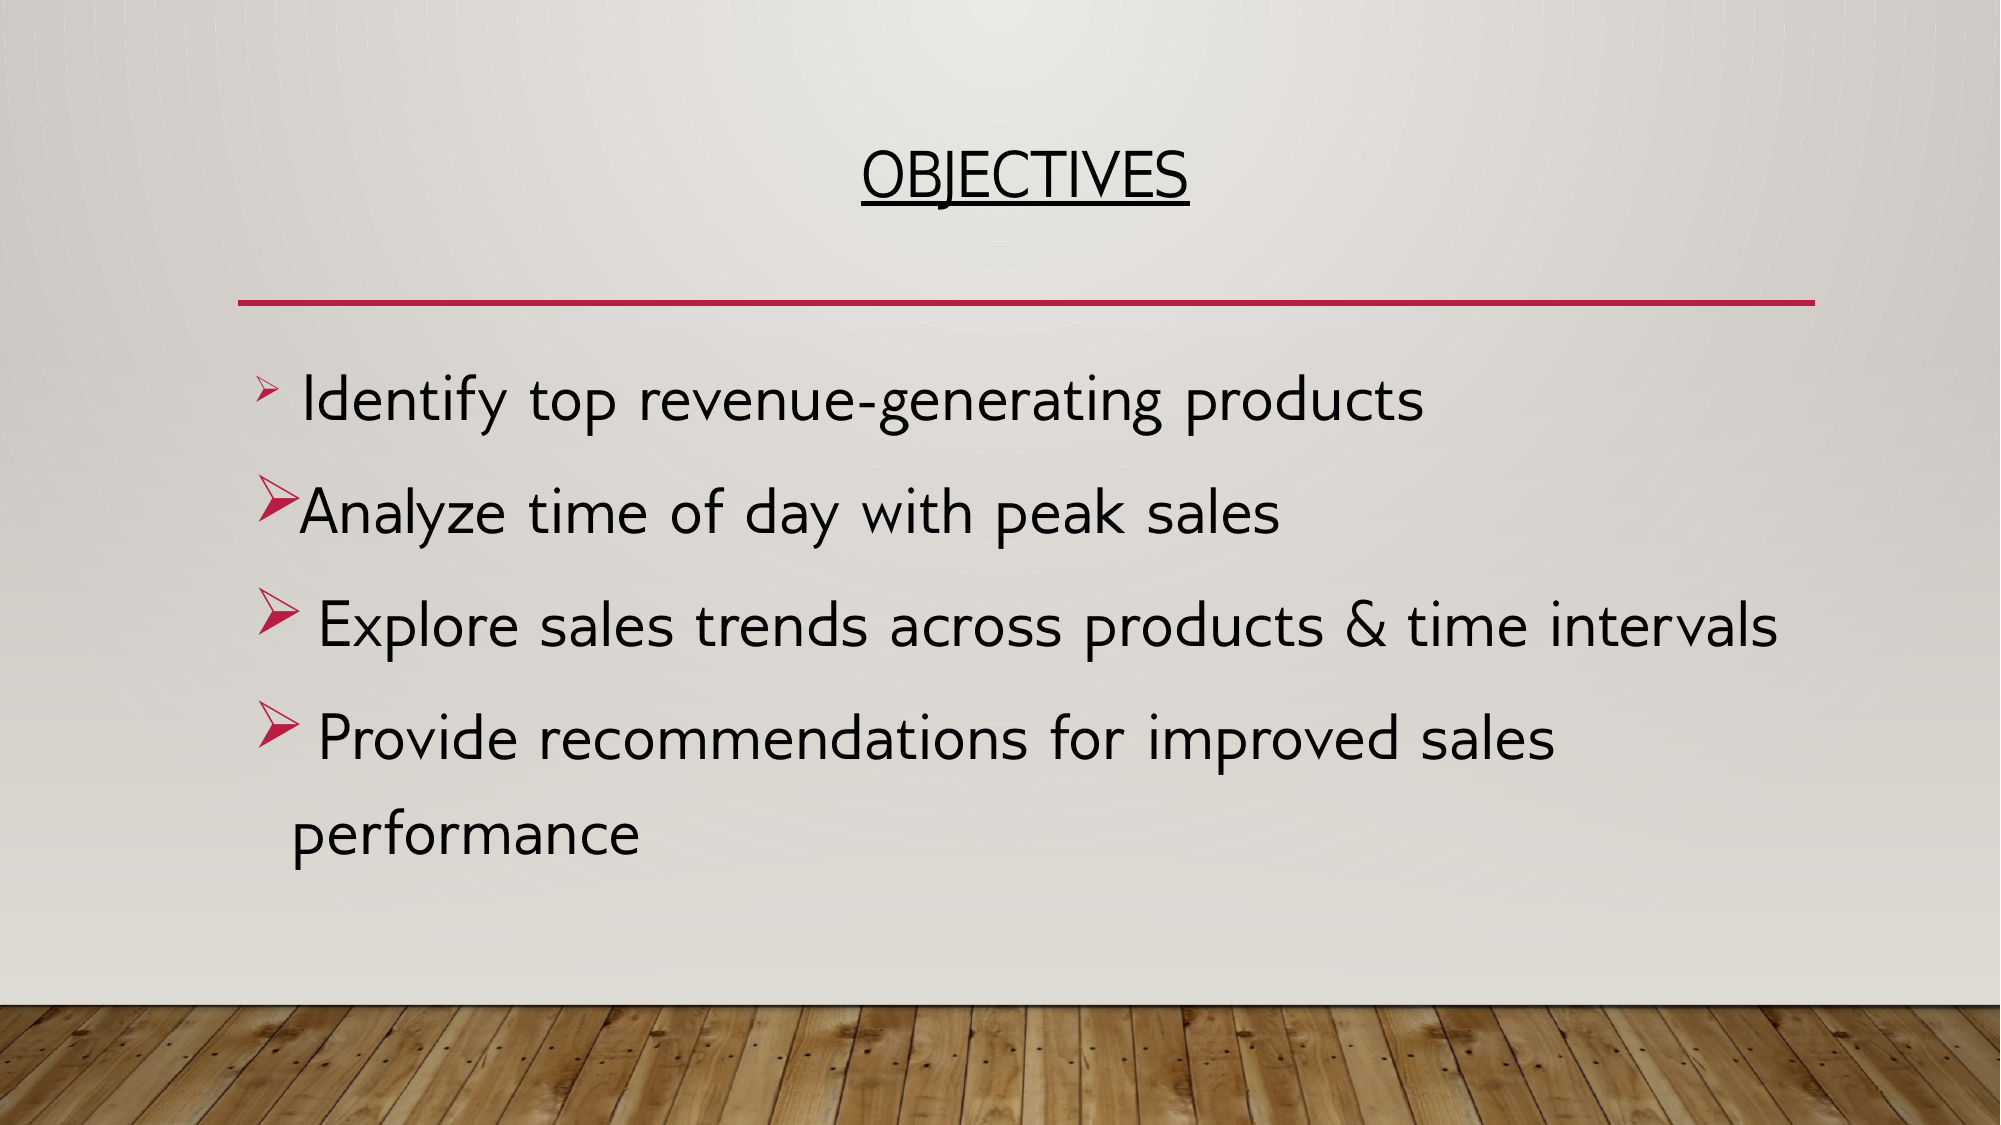

# OBJECTIVES
 Identify top revenue-generating products
Analyze time of day with peak sales
 Explore sales trends across products & time intervals
 Provide recommendations for improved sales performance